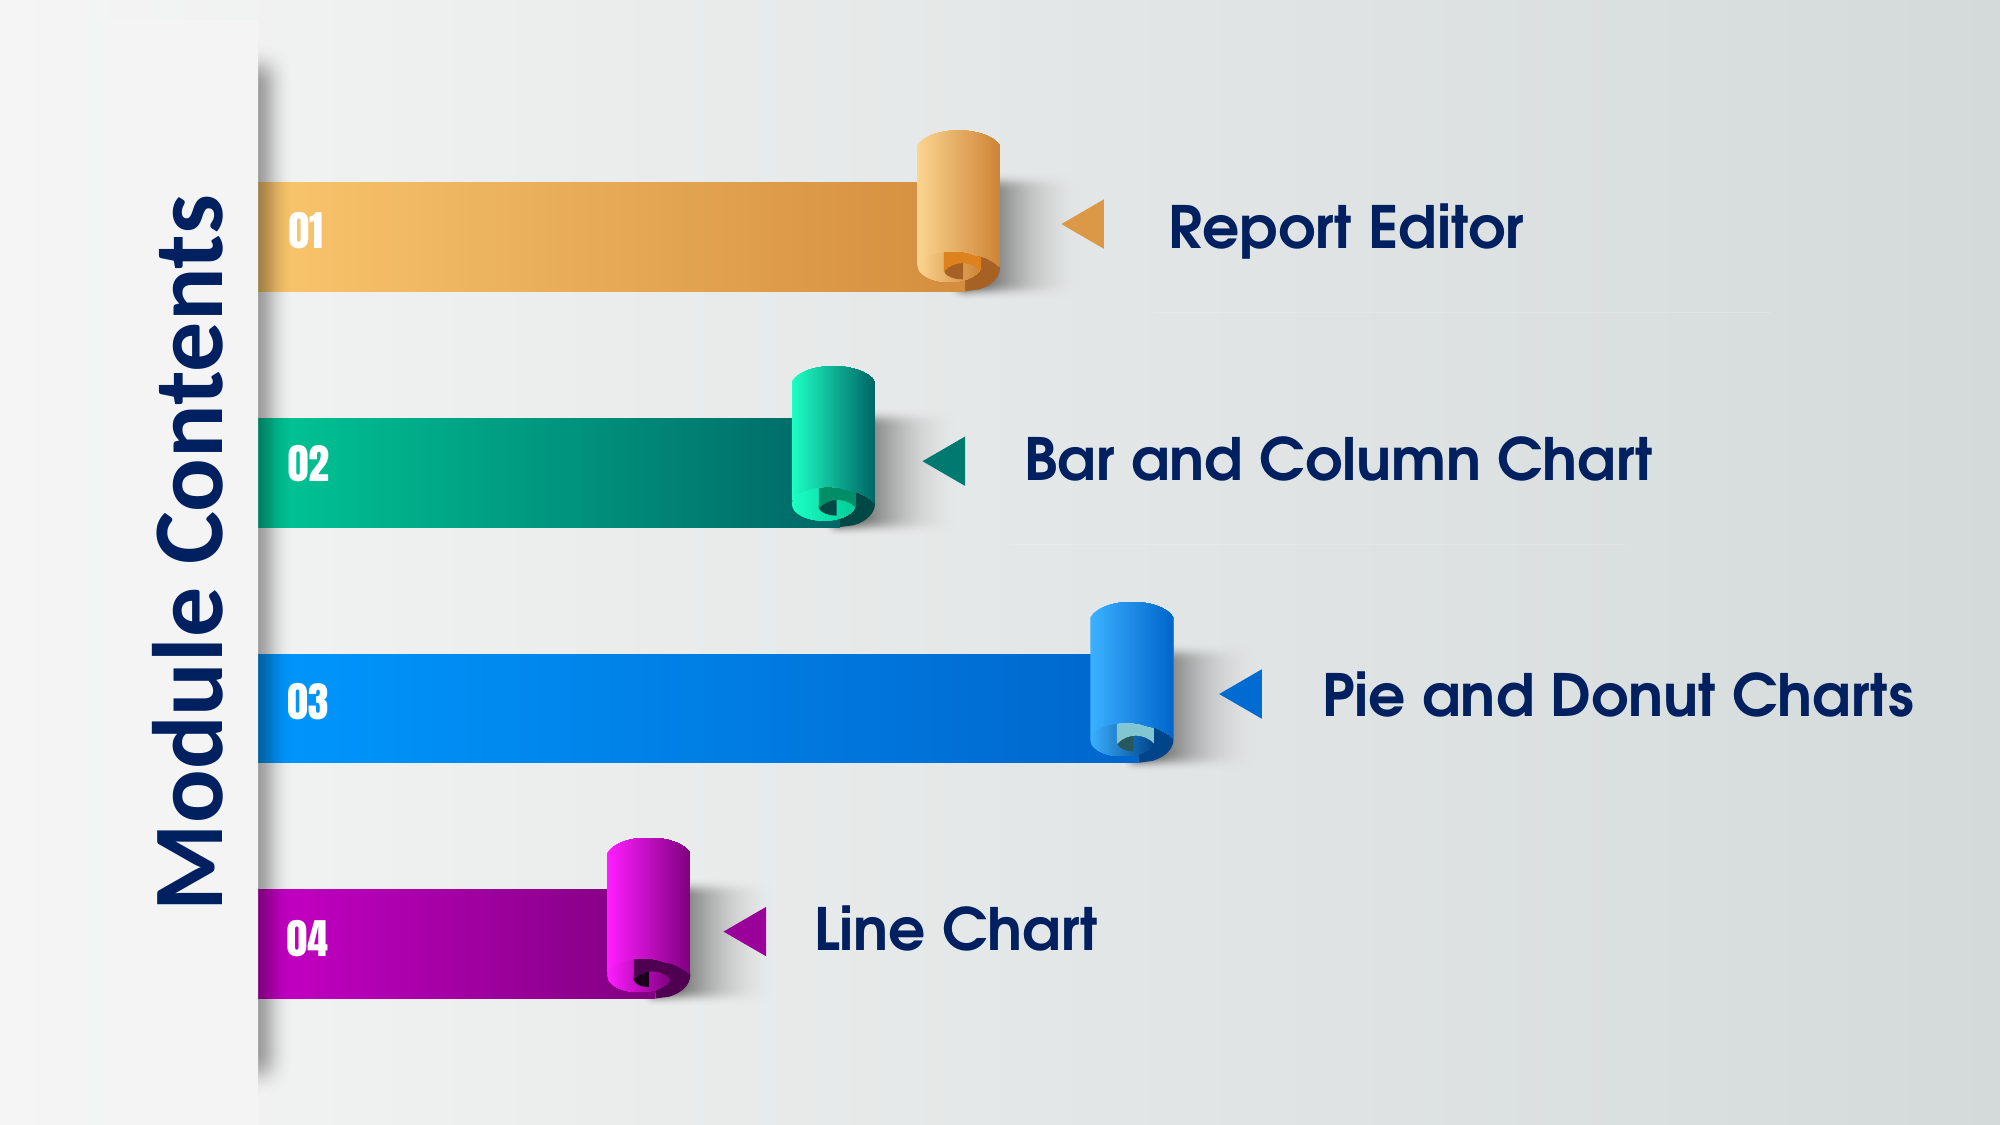

Report Editor

01

Bar and Column Chart

02
Module Contents

Pie and Donut Charts

03

Line Chart

04